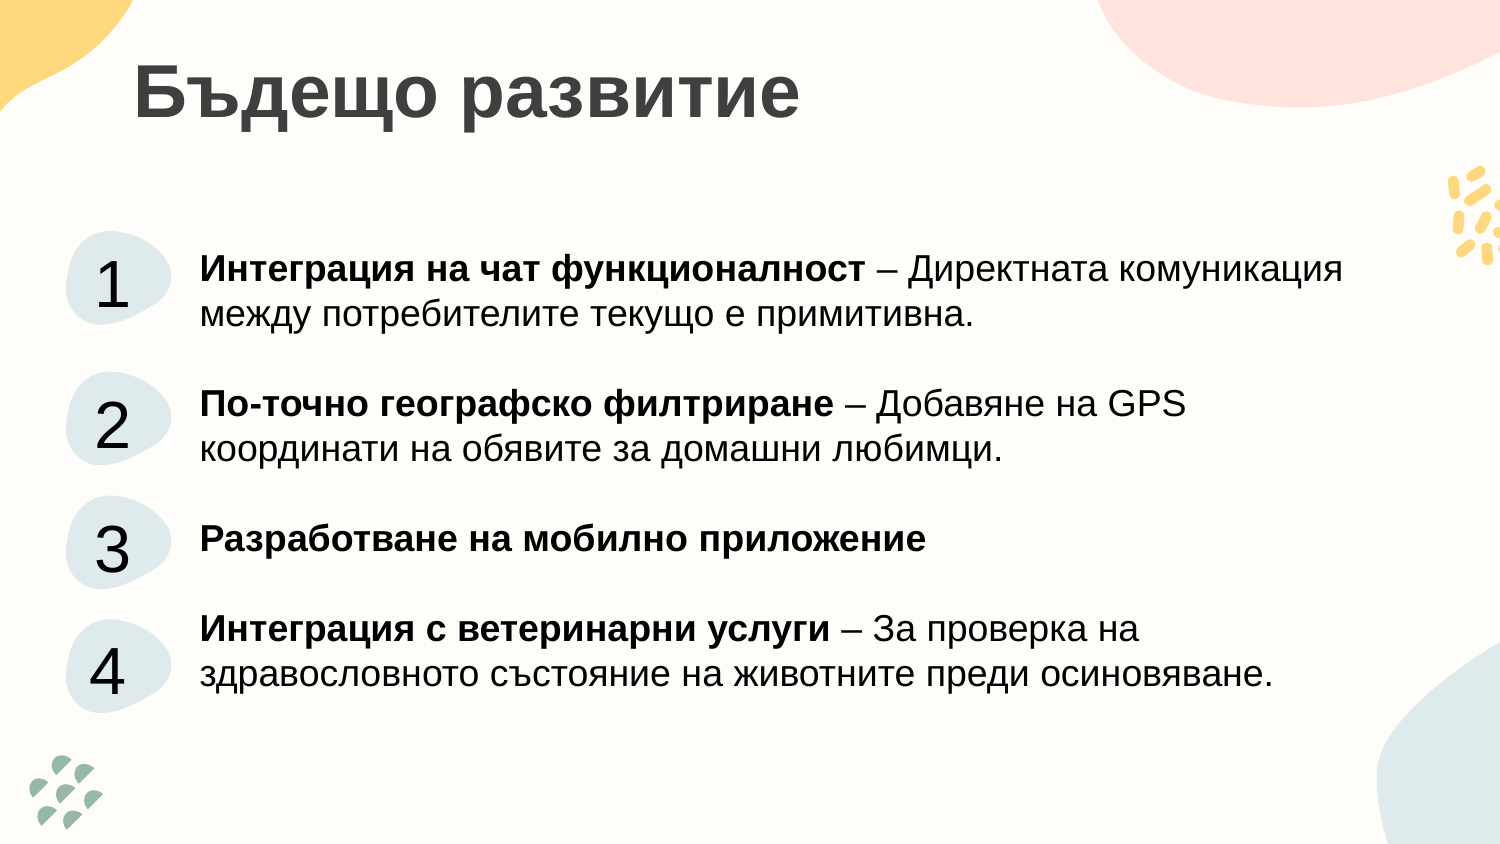

# Бъдещо развитие

Интеграция на чат функционалност – Директната комуникация между потребителите текущо е примитивна.

По-точно географско филтриране – Добавяне на GPS координати на обявите за домашни любимци.

Разработване на мобилно приложение

Интеграция с ветеринарни услуги – За проверка на здравословното състояние на животните преди осиновяване.

1

2

3

4